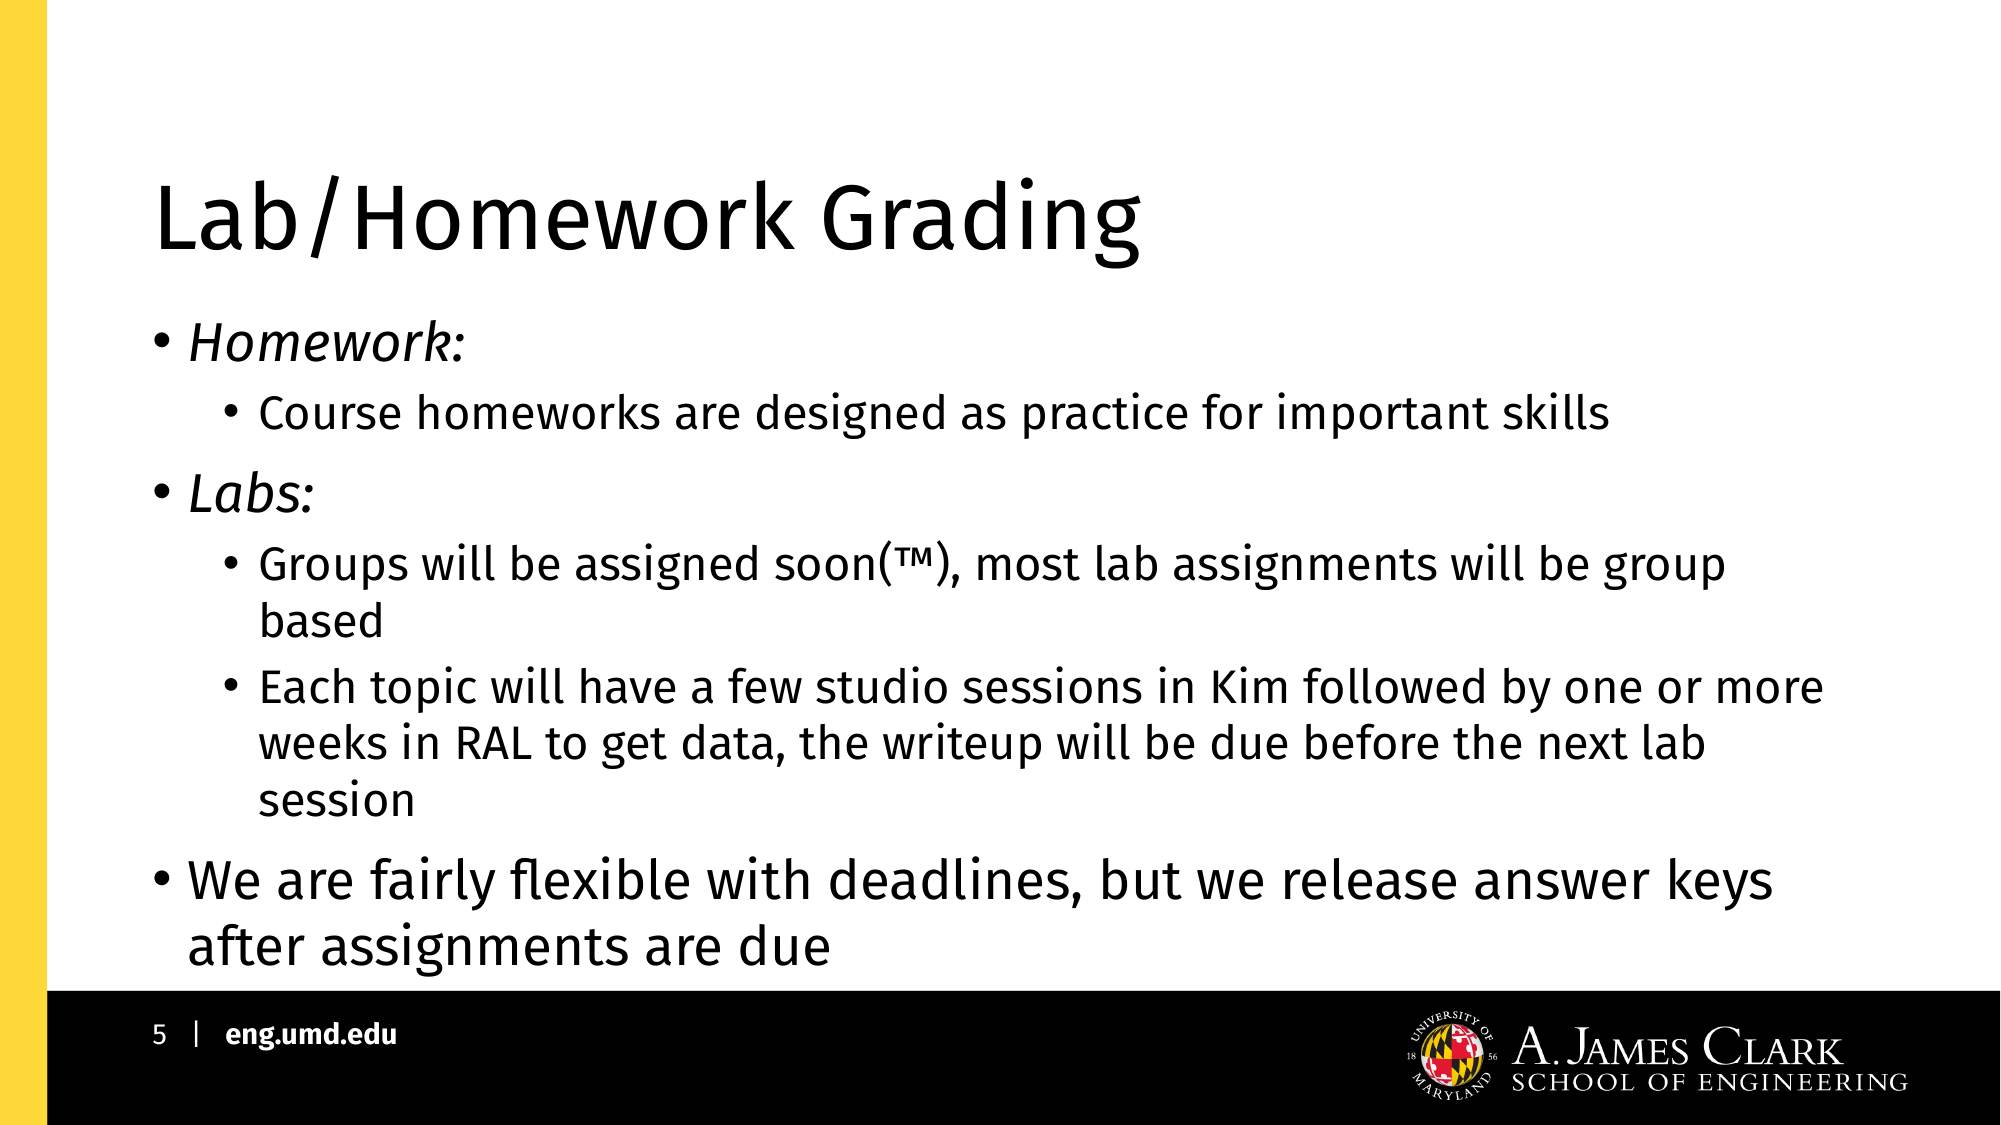

# Lab/Homework Grading
Homework:
Course homeworks are designed as practice for important skills
Labs:
Groups will be assigned soon(™), most lab assignments will be group based
Each topic will have a few studio sessions in Kim followed by one or more weeks in RAL to get data, the writeup will be due before the next lab session
We are fairly flexible with deadlines, but we release answer keys after assignments are due

5   |   eng.umd.edu